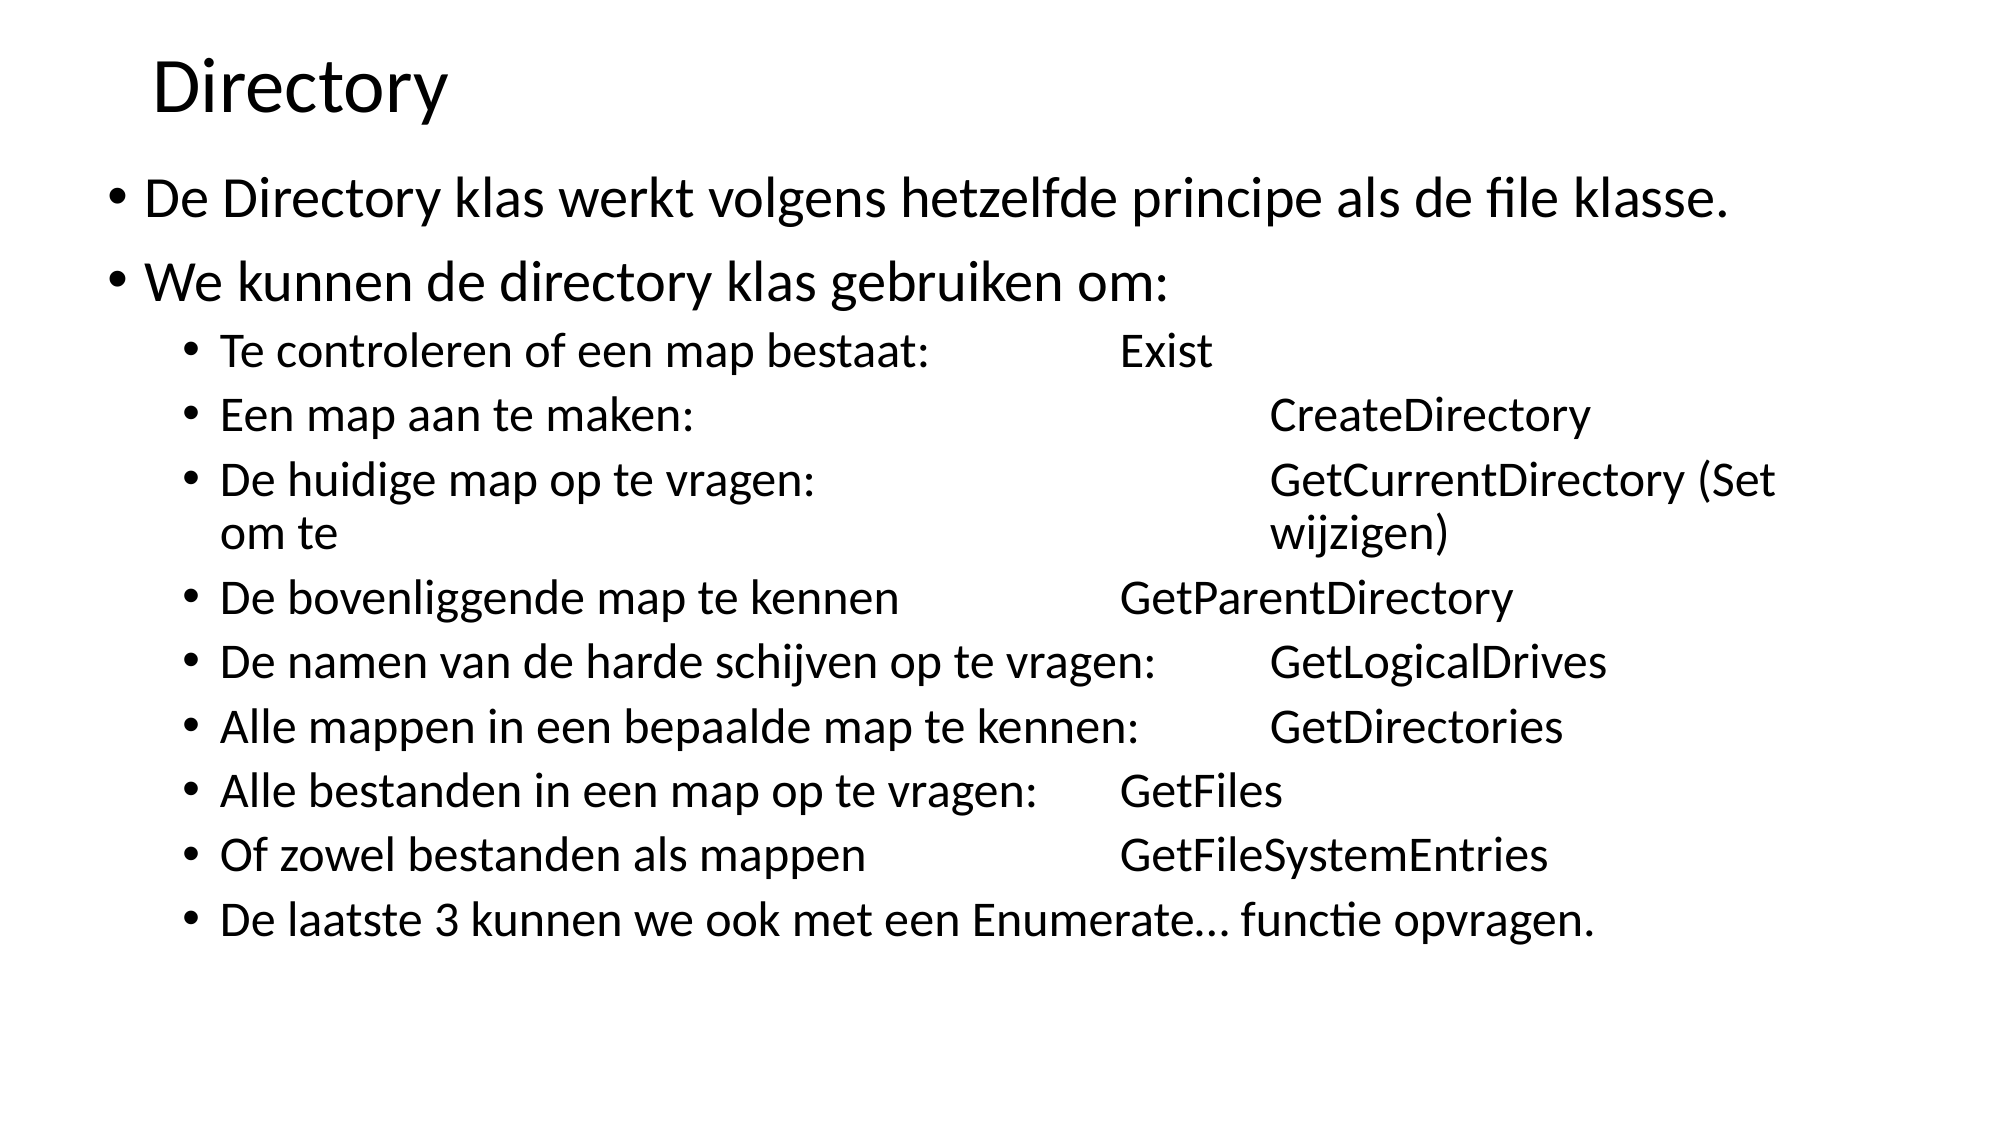

# Directory
De Directory klas werkt volgens hetzelfde principe als de file klasse.
We kunnen de directory klas gebruiken om:
Te controleren of een map bestaat: 		Exist
Een map aan te maken:				CreateDirectory
De huidige map op te vragen: 			GetCurrentDirectory (Set om te 							wijzigen)
De bovenliggende map te kennen		GetParentDirectory
De namen van de harde schijven op te vragen:	GetLogicalDrives
Alle mappen in een bepaalde map te kennen:	GetDirectories
Alle bestanden in een map op te vragen:	GetFiles
Of zowel bestanden als mappen		GetFileSystemEntries
De laatste 3 kunnen we ook met een Enumerate… functie opvragen.